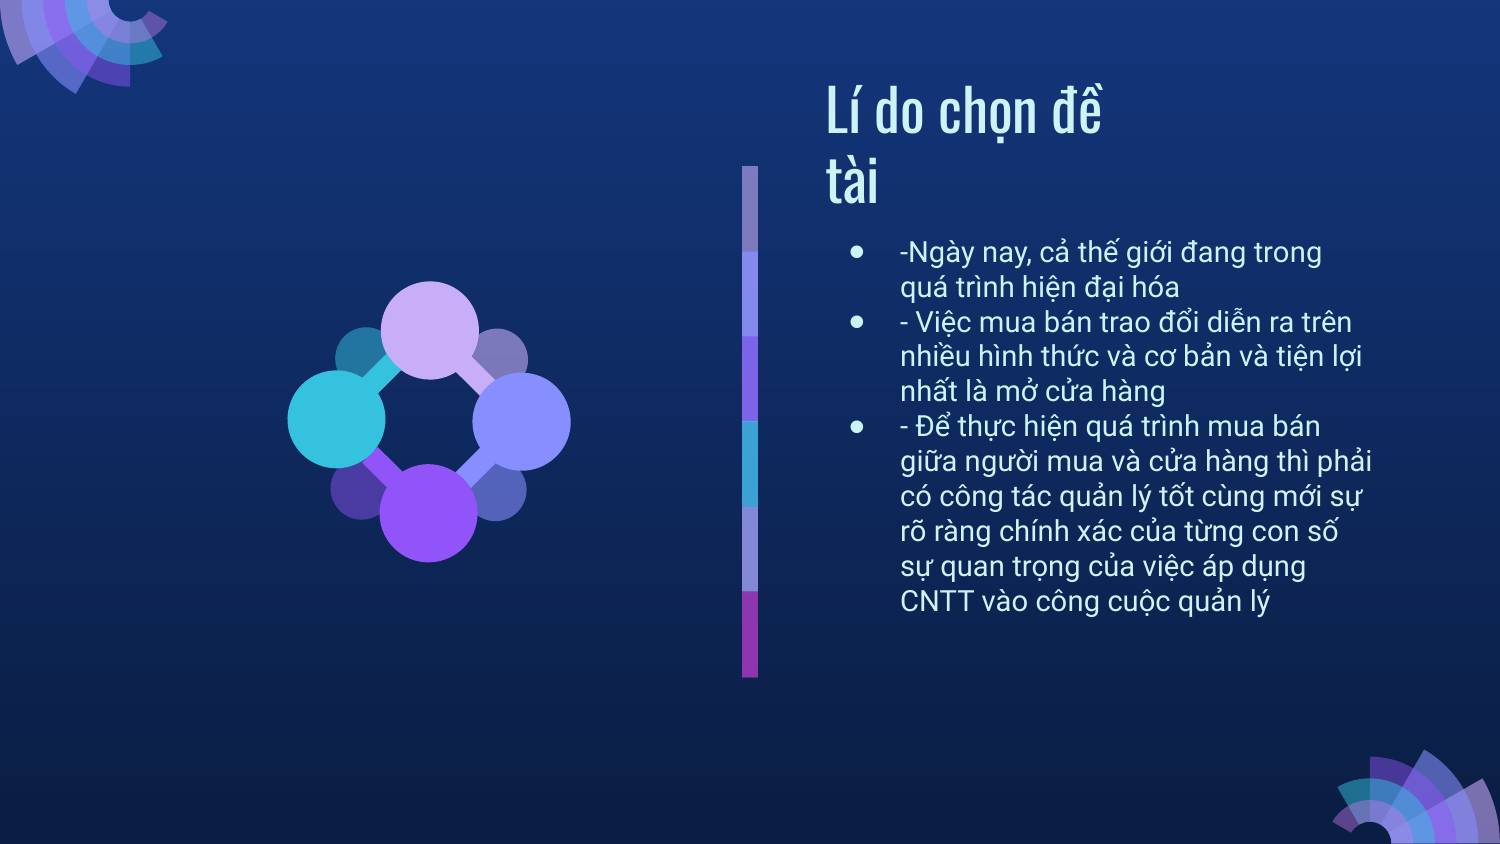

# Lí do chọn đề tài
-Ngày nay, cả thế giới đang trong quá trình hiện đại hóa
- Việc mua bán trao đổi diễn ra trên nhiều hình thức và cơ bản và tiện lợi nhất là mở cửa hàng
- Để thực hiện quá trình mua bán giữa người mua và cửa hàng thì phải có công tác quản lý tốt cùng mới sự rõ ràng chính xác của từng con số  sự quan trọng của việc áp dụng CNTT vào công cuộc quản lý